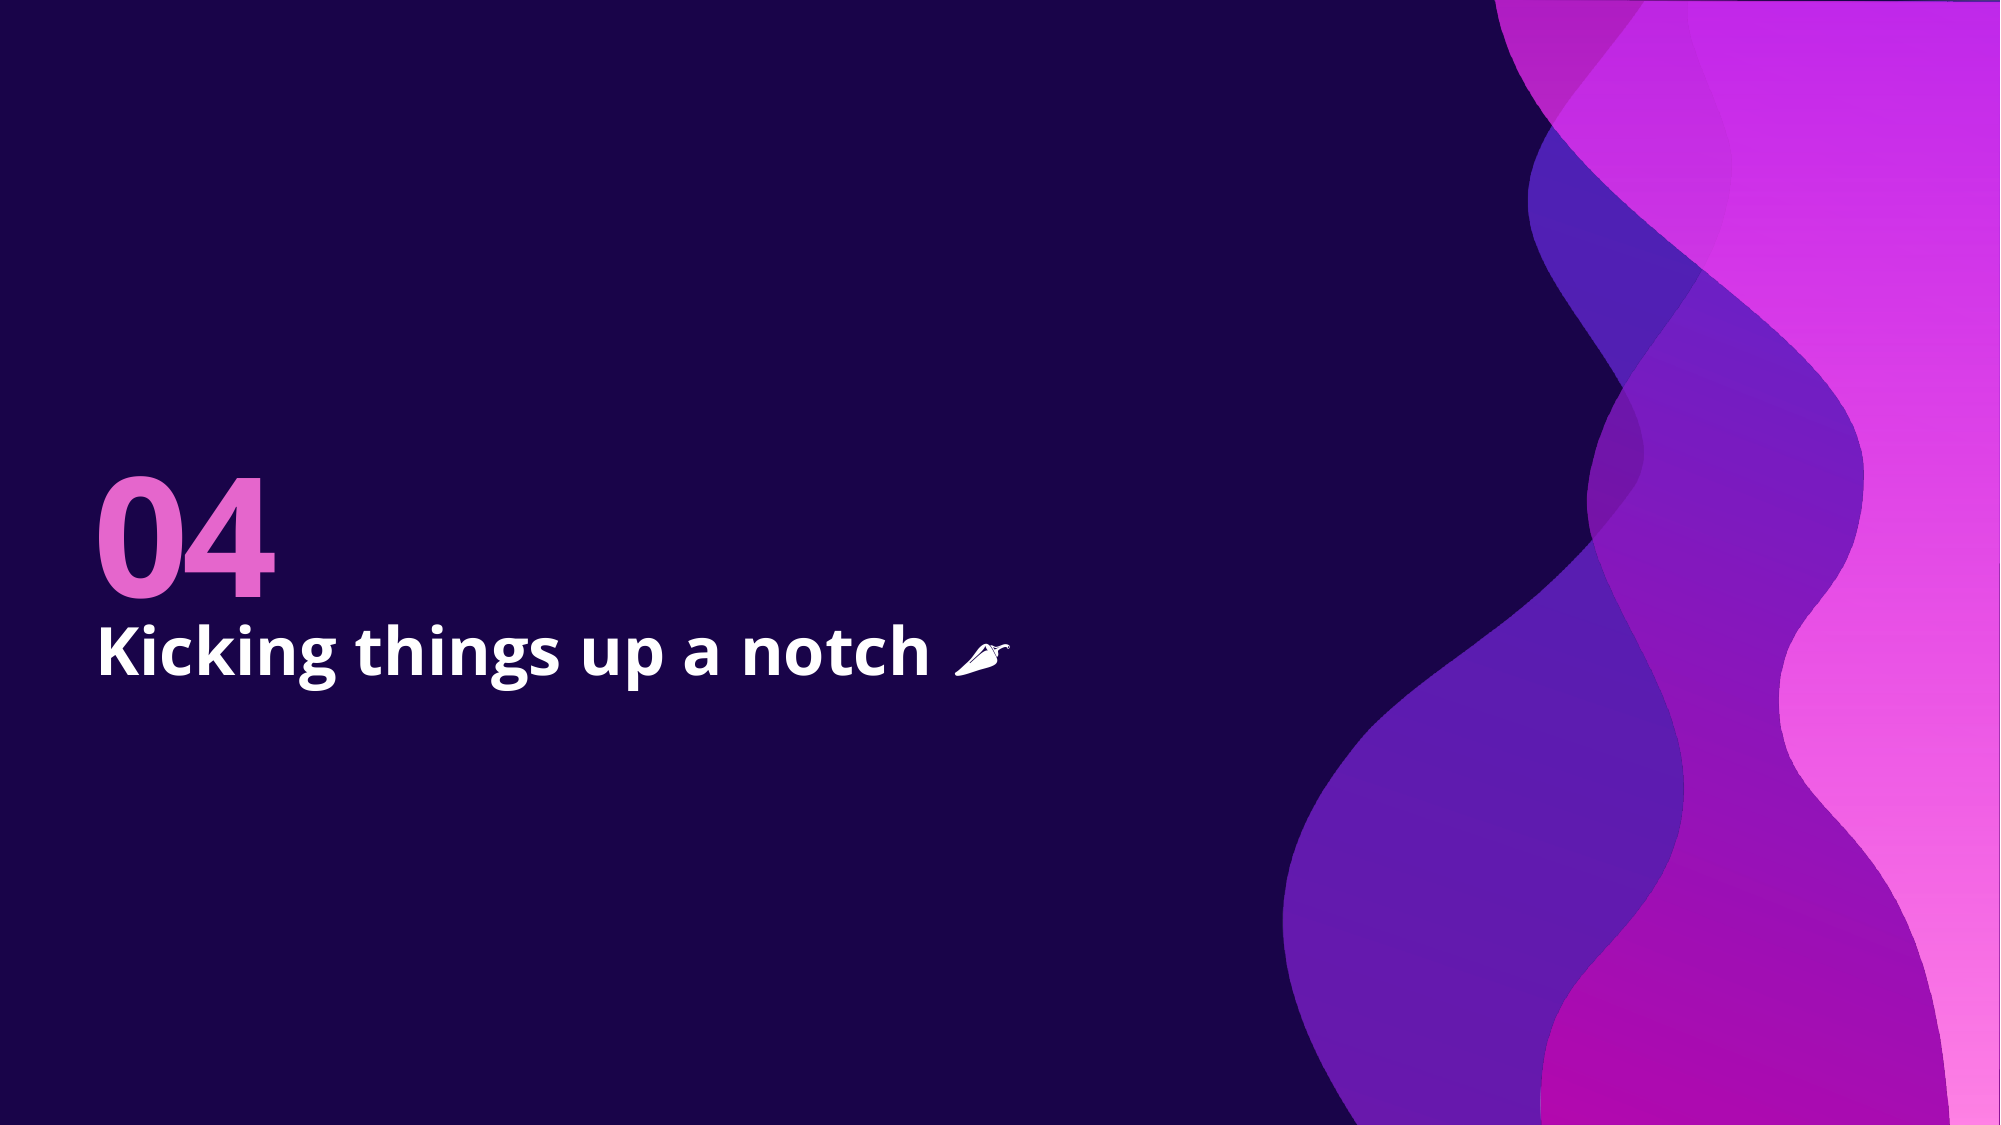

# 04
Kicking things up a notch 🌶️